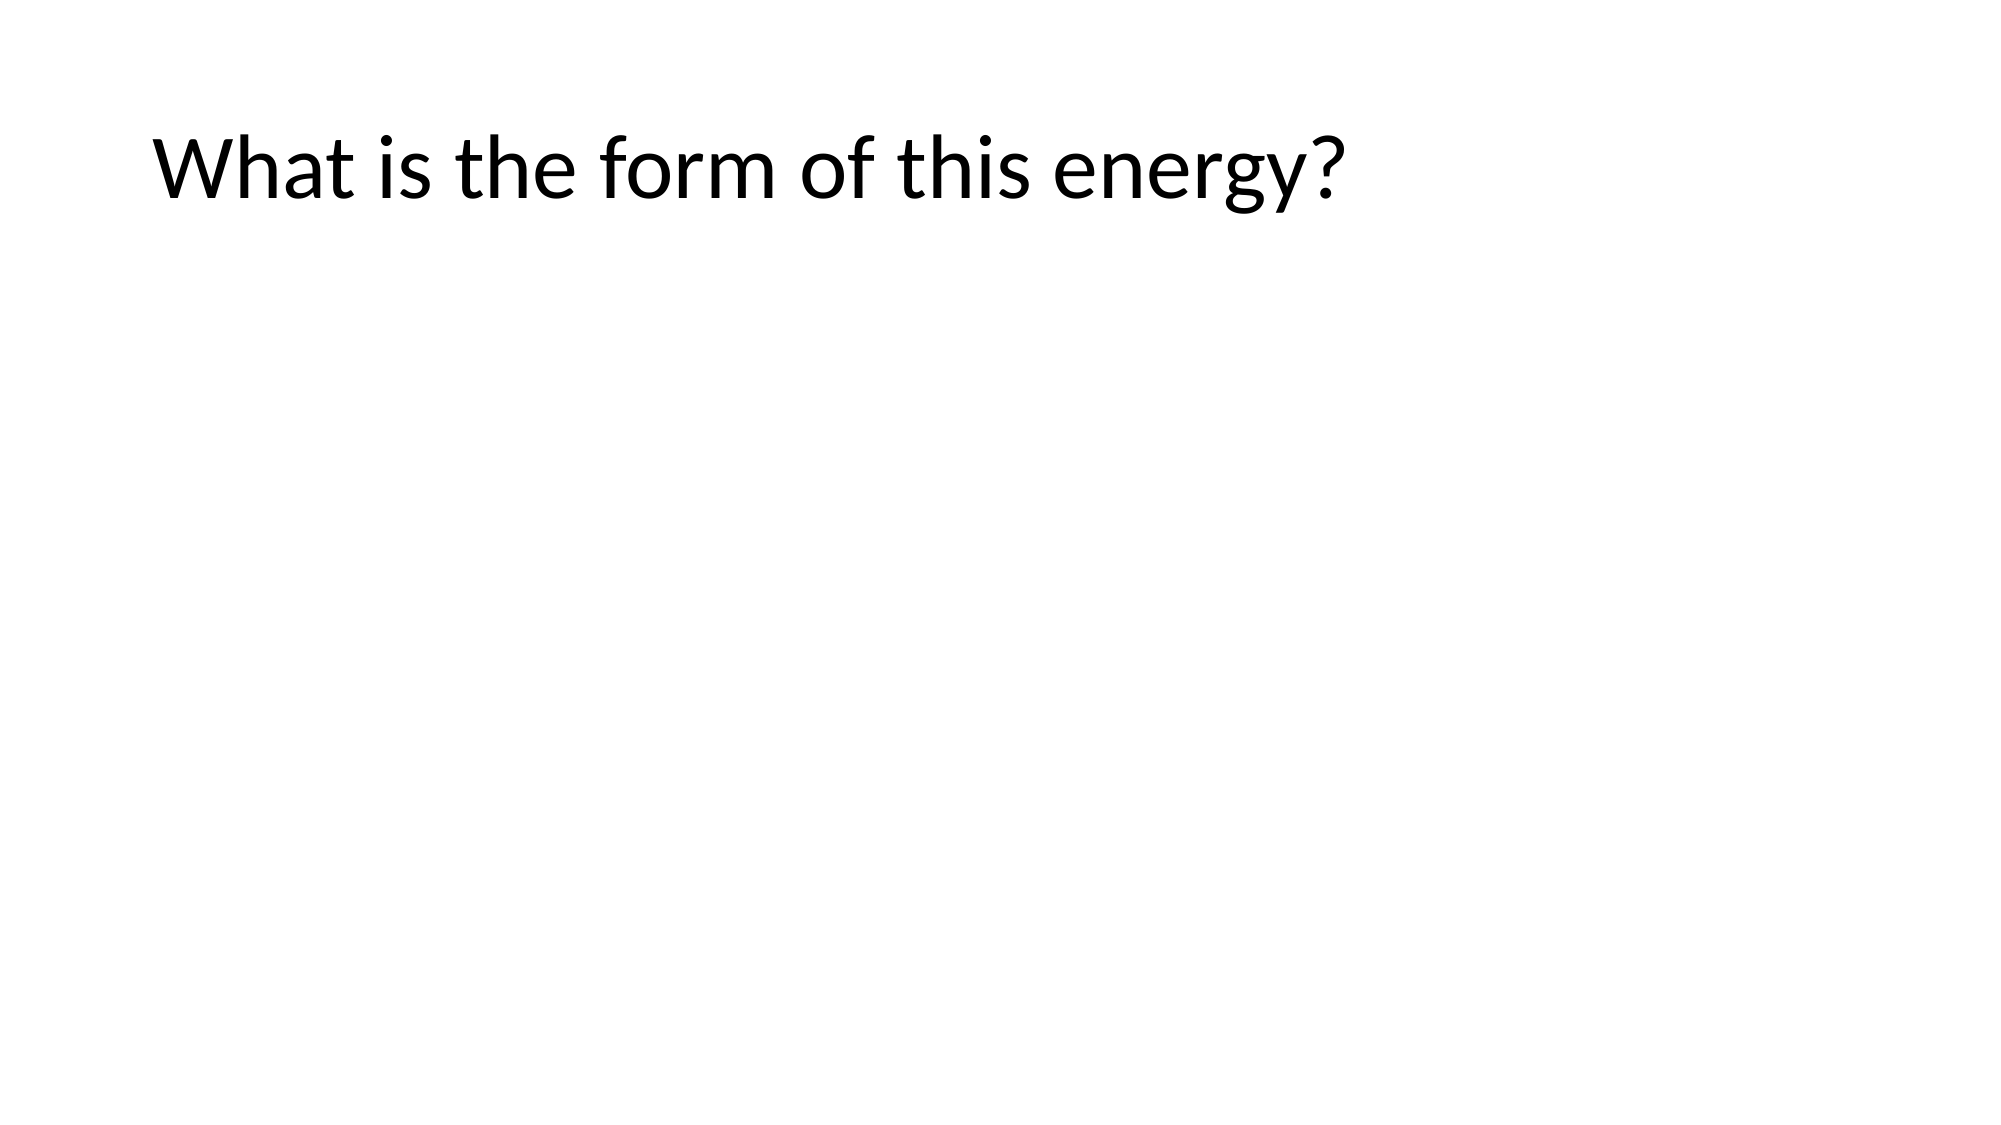

# What is the form of this energy?